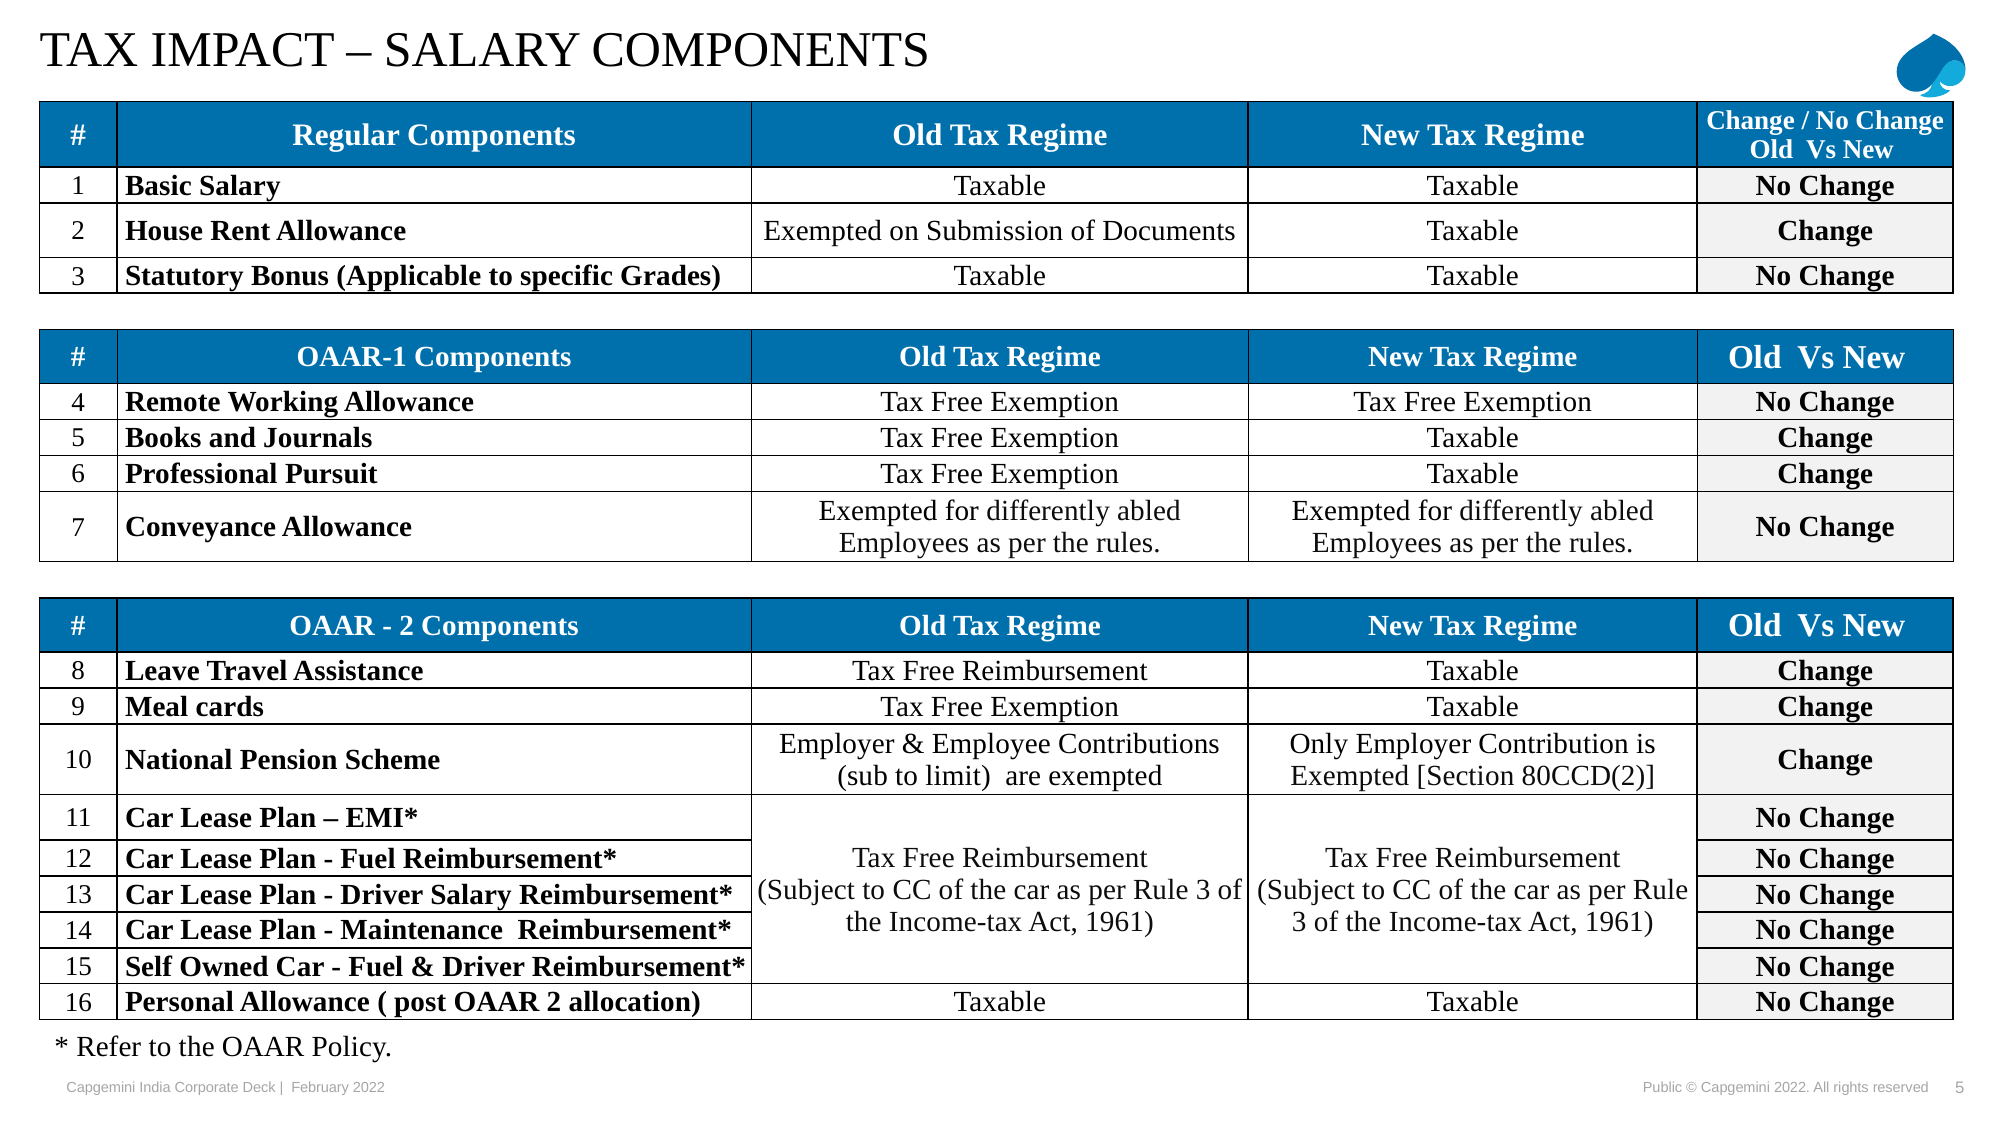

Tax Impact – Salary Components
| # | Regular Components | Old Tax Regime | New Tax Regime | Change / No Change Old Vs New |
| --- | --- | --- | --- | --- |
| 1 | Basic Salary | Taxable | Taxable | No Change |
| 2 | House Rent Allowance | Exempted on Submission of Documents | Taxable | Change |
| 3 | Statutory Bonus (Applicable to specific Grades) | Taxable | Taxable | No Change |
|  |  |  |  |  |
| # | OAAR-1 Components | Old Tax Regime | New Tax Regime | Old Vs New |
| 4 | Remote Working Allowance | Tax Free Exemption | Tax Free Exemption | No Change |
| 5 | Books and Journals | Tax Free Exemption | Taxable | Change |
| 6 | Professional Pursuit | Tax Free Exemption | Taxable | Change |
| 7 | Conveyance Allowance | Exempted for differently abled Employees as per the rules. | Exempted for differently abled Employees as per the rules. | No Change |
|  |  |  |  |  |
| # | OAAR - 2 Components | Old Tax Regime | New Tax Regime | Old Vs New |
| 8 | Leave Travel Assistance | Tax Free Reimbursement | Taxable | Change |
| 9 | Meal cards | Tax Free Exemption | Taxable | Change |
| 10 | National Pension Scheme | Employer & Employee Contributions (sub to limit) are exempted | Only Employer Contribution is Exempted [Section 80CCD(2)] | Change |
| 11 | Car Lease Plan – EMI\* | Tax Free Reimbursement (Subject to CC of the car as per Rule 3 of the Income-tax Act, 1961) | Tax Free Reimbursement (Subject to CC of the car as per Rule 3 of the Income-tax Act, 1961) | No Change |
| 12 | Car Lease Plan - Fuel Reimbursement\* |  |  | No Change |
| 13 | Car Lease Plan - Driver Salary Reimbursement\* |  |  | No Change |
| 14 | Car Lease Plan - Maintenance Reimbursement\* |  |  | No Change |
| 15 | Self Owned Car - Fuel & Driver Reimbursement\* |  |  | No Change |
| 16 | Personal Allowance ( post OAAR 2 allocation) | Taxable | Taxable | No Change |
* Refer to the OAAR Policy.